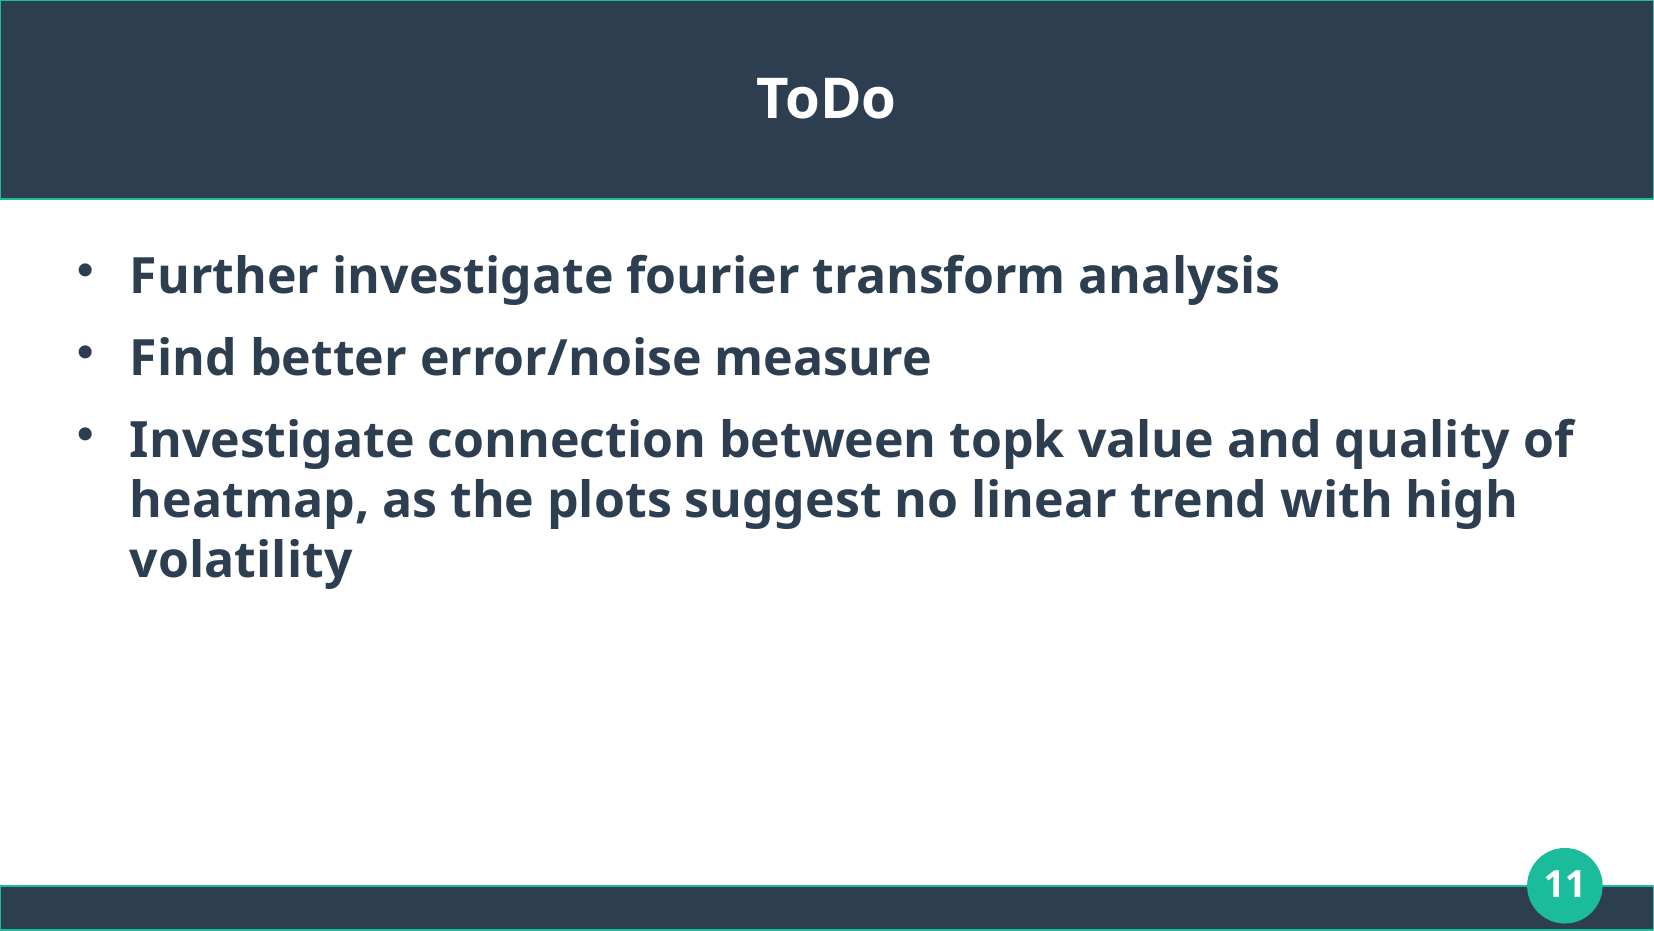

# ToDo
Further investigate fourier transform analysis
Find better error/noise measure
Investigate connection between topk value and quality of heatmap, as the plots suggest no linear trend with high volatility
11